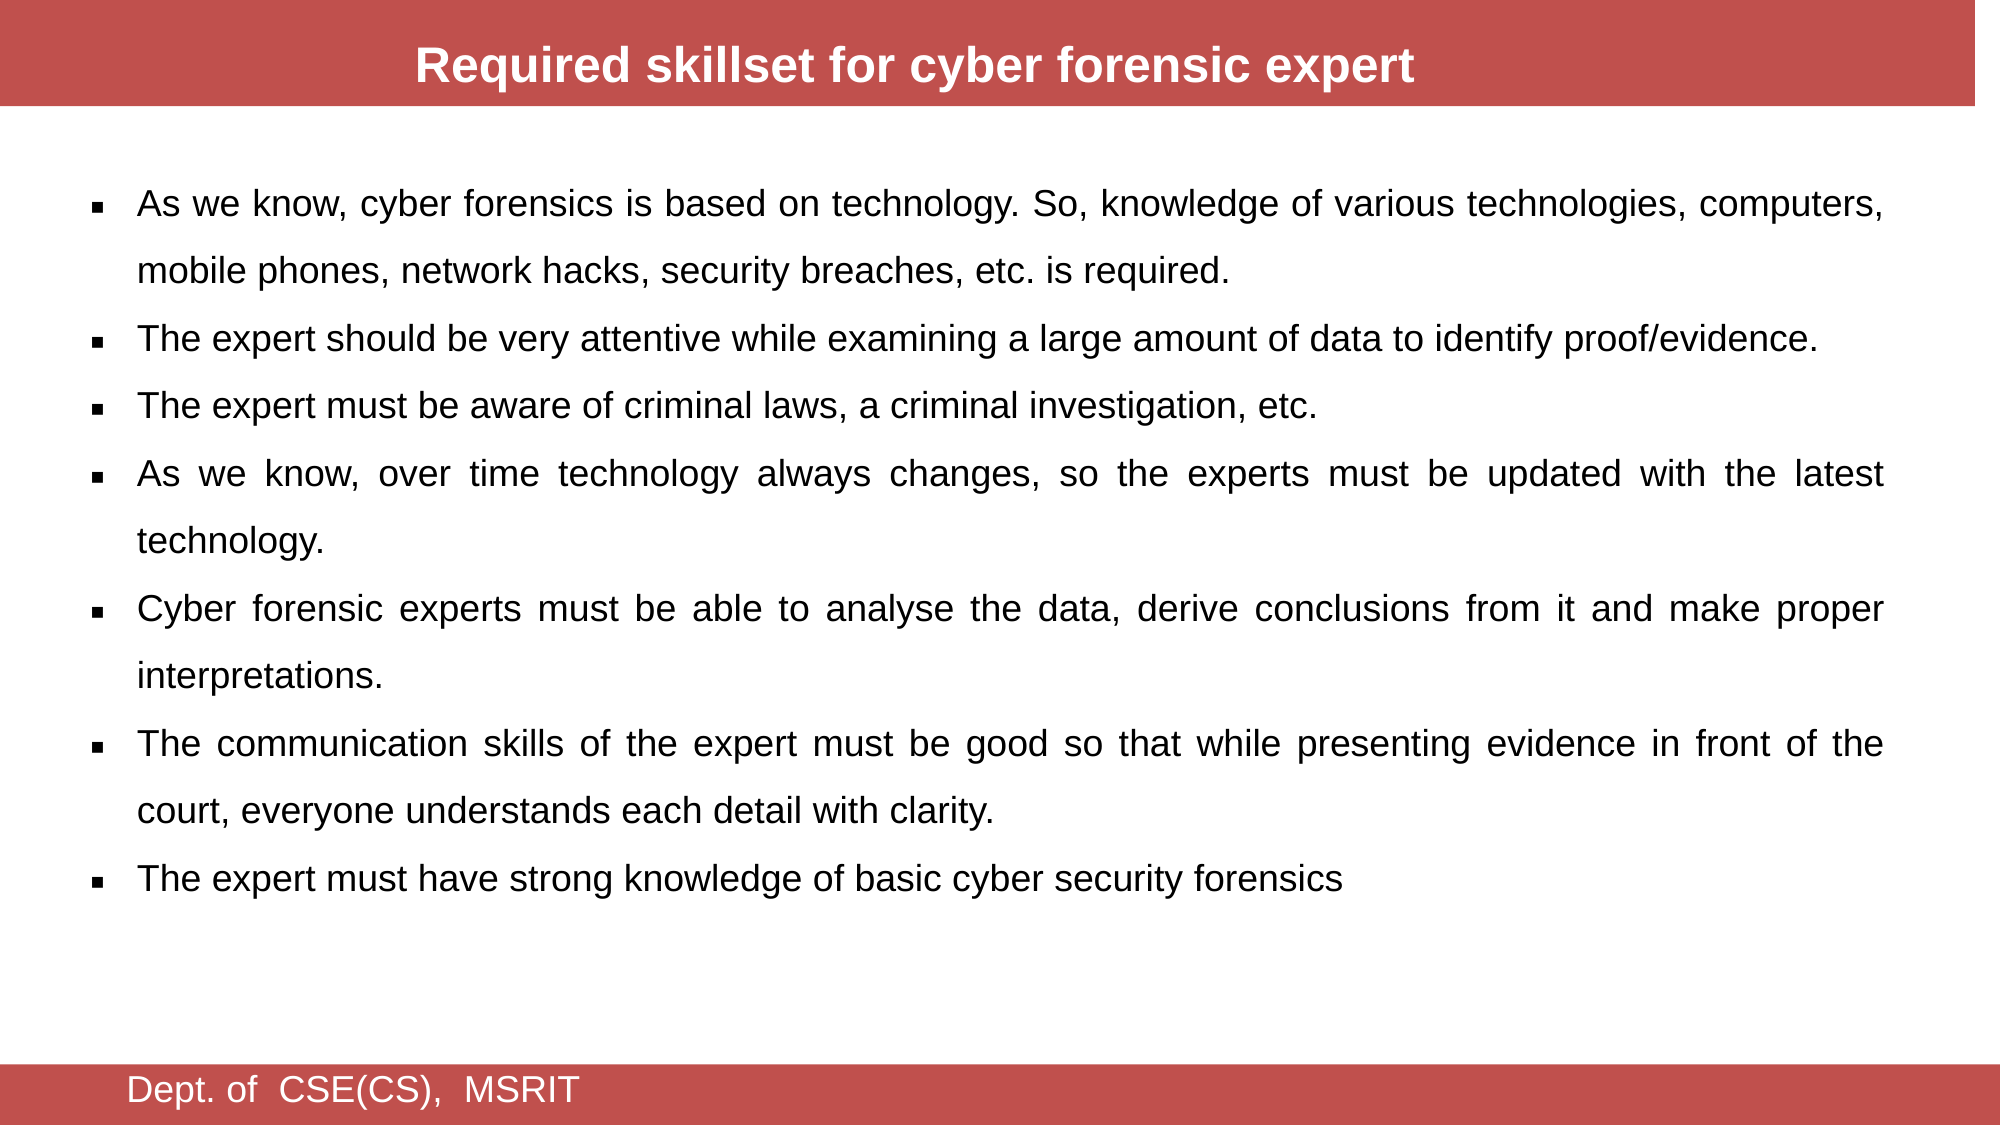

Required skillset for cyber forensic expert
As we know, cyber forensics is based on technology. So, knowledge of various technologies, computers, mobile phones, network hacks, security breaches, etc. is required.
The expert should be very attentive while examining a large amount of data to identify proof/evidence.
The expert must be aware of criminal laws, a criminal investigation, etc.
As we know, over time technology always changes, so the experts must be updated with the latest technology.
Cyber forensic experts must be able to analyse the data, derive conclusions from it and make proper interpretations.
The communication skills of the expert must be good so that while presenting evidence in front of the court, everyone understands each detail with clarity.
The expert must have strong knowledge of basic cyber security forensics

Dept. of  CSE(CS),  MSRIT